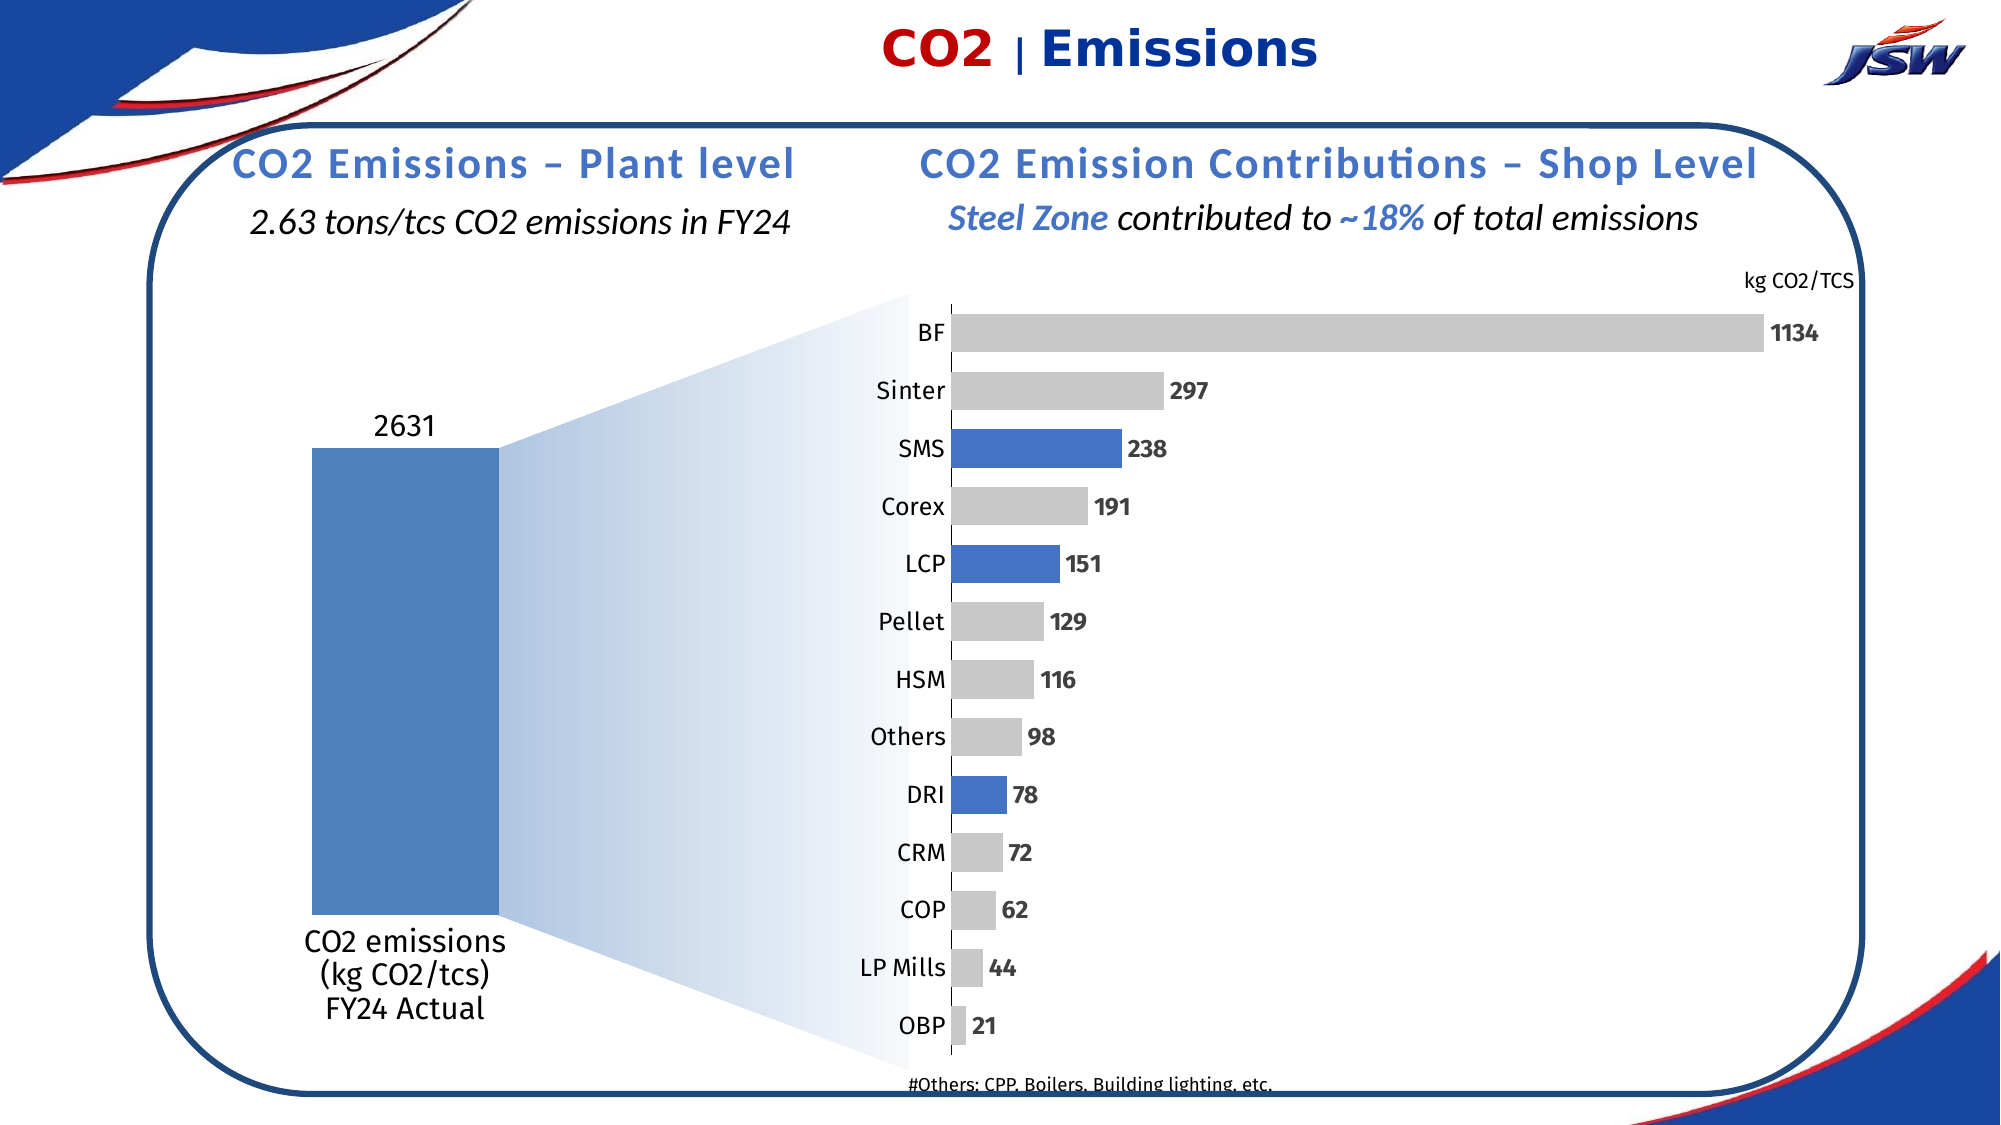

CO2 | Emissions

CO2 Emissions – Plant level
CO2 Emission Contributions – Shop Level
Steel Zone contributed to ~18% of total emissions
2.63 tons/tcs CO2 emissions in FY24
kg CO2/TCS

### Chart

| Category | kg CO2/tcs |
|---|---|
| OBP | 21.0 |
| LP Mills | 44.0 |
| COP | 62.0 |
| CRM | 72.0 |
| DRI | 78.0 |
| Others | 98.0 |
| HSM | 116.0 |
| Pellet | 129.0 |
| LCP | 151.0 |
| Corex | 191.0 |
| SMS | 238.0 |
| Sinter | 297.0 |
| BF | 1134.0 |

### Chart

| Category |  |
|---|---|
CO2 emissions (kg CO2/tcs) FY24 Actual
#Others: CPP, Boilers, Building lighting, etc.